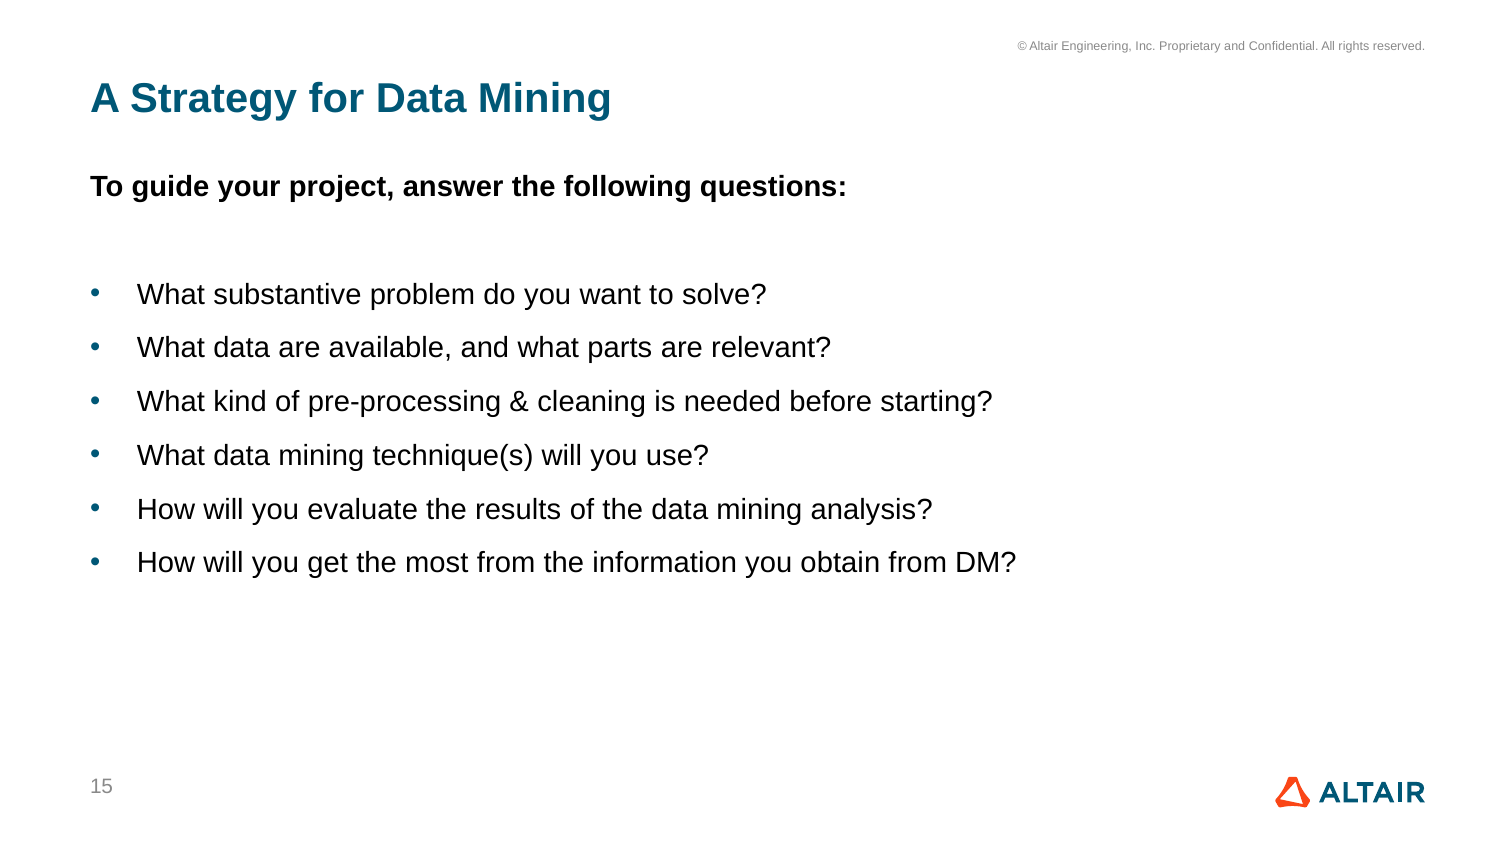

# A Strategy for Data Mining
To guide your project, answer the following questions:

What substantive problem do you want to solve?
What data are available, and what parts are relevant?
What kind of pre-processing & cleaning is needed before starting?
What data mining technique(s) will you use?
How will you evaluate the results of the data mining analysis?
How will you get the most from the information you obtain from DM?

15